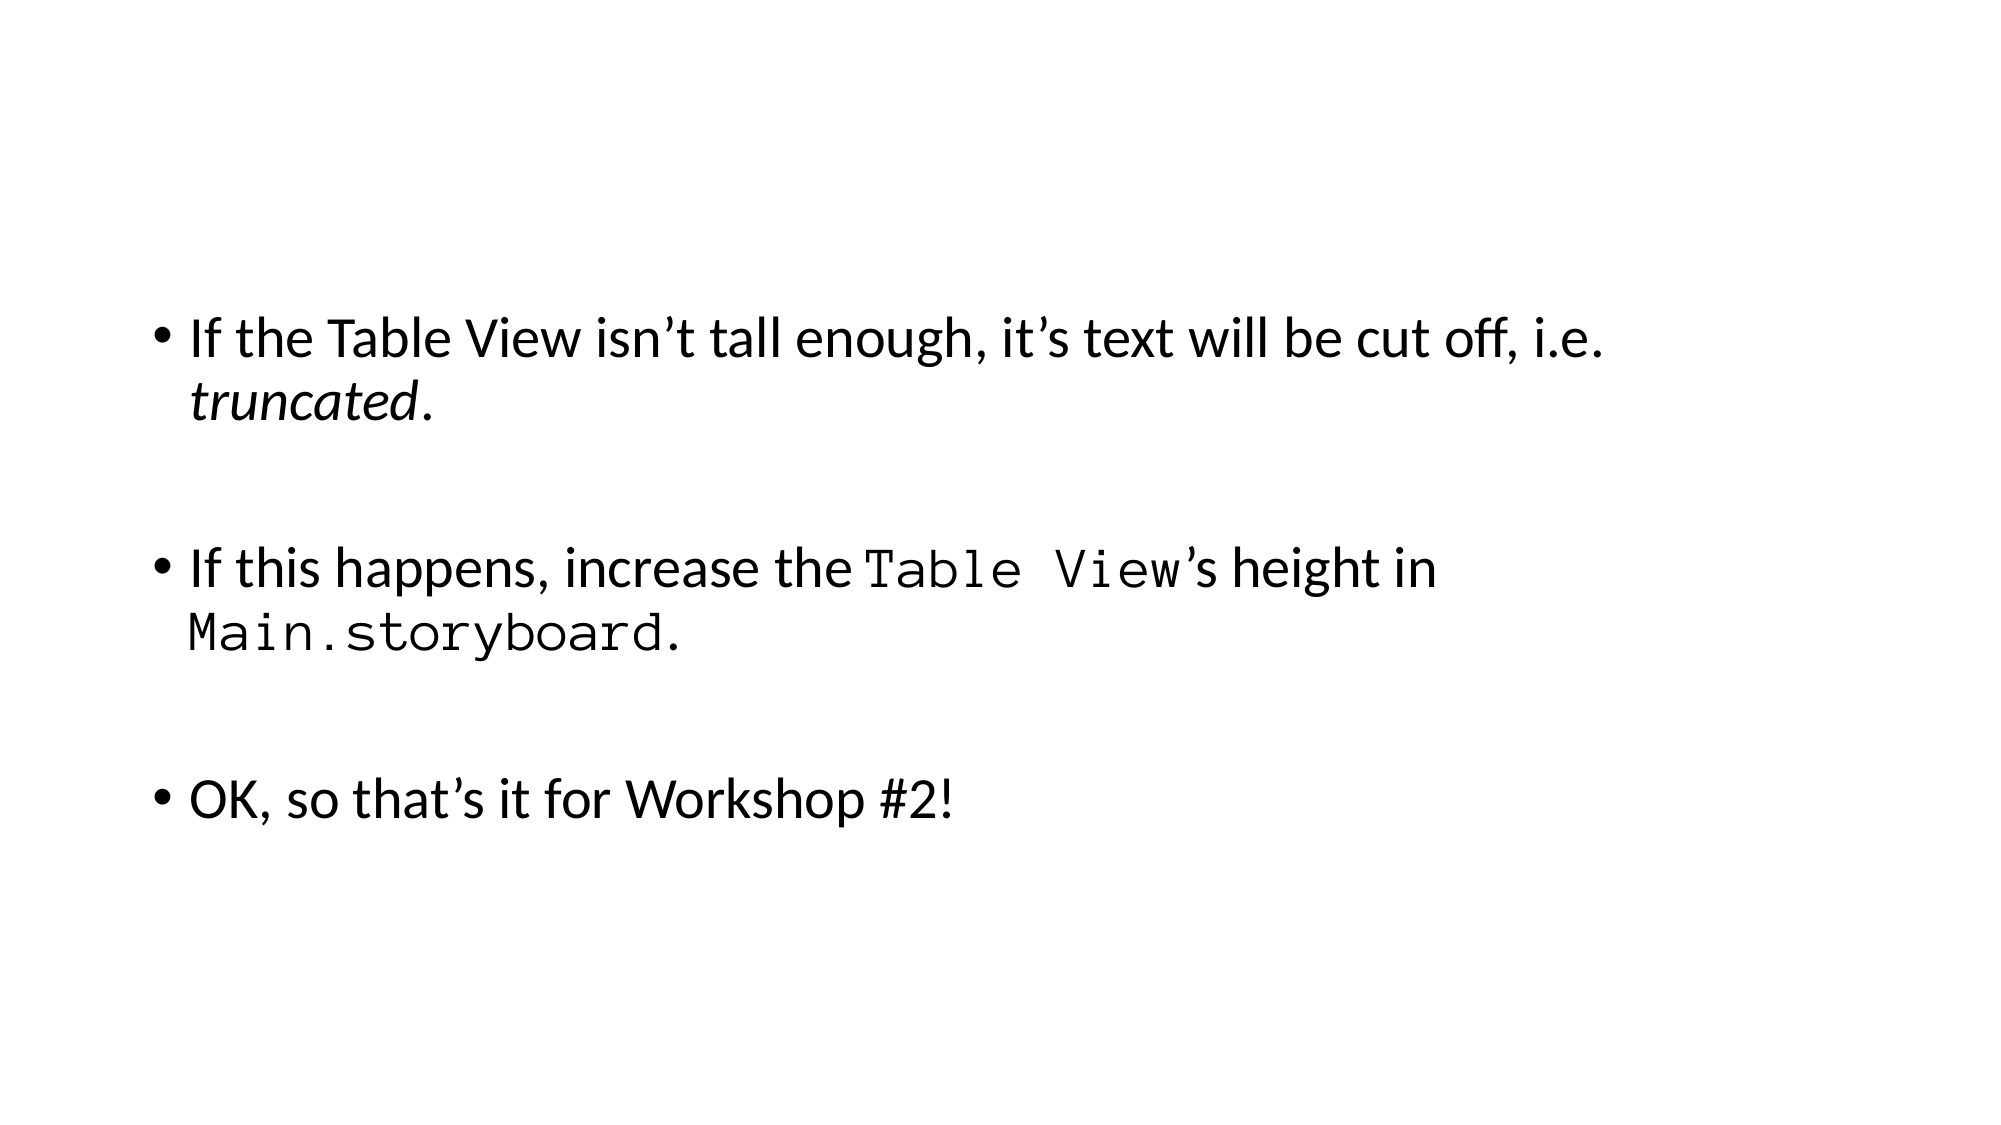

#
If the Table View isn’t tall enough, it’s text will be cut off, i.e. truncated.

If this happens, increase the Table View’s height in Main.storyboard.

OK, so that’s it for Workshop #2!